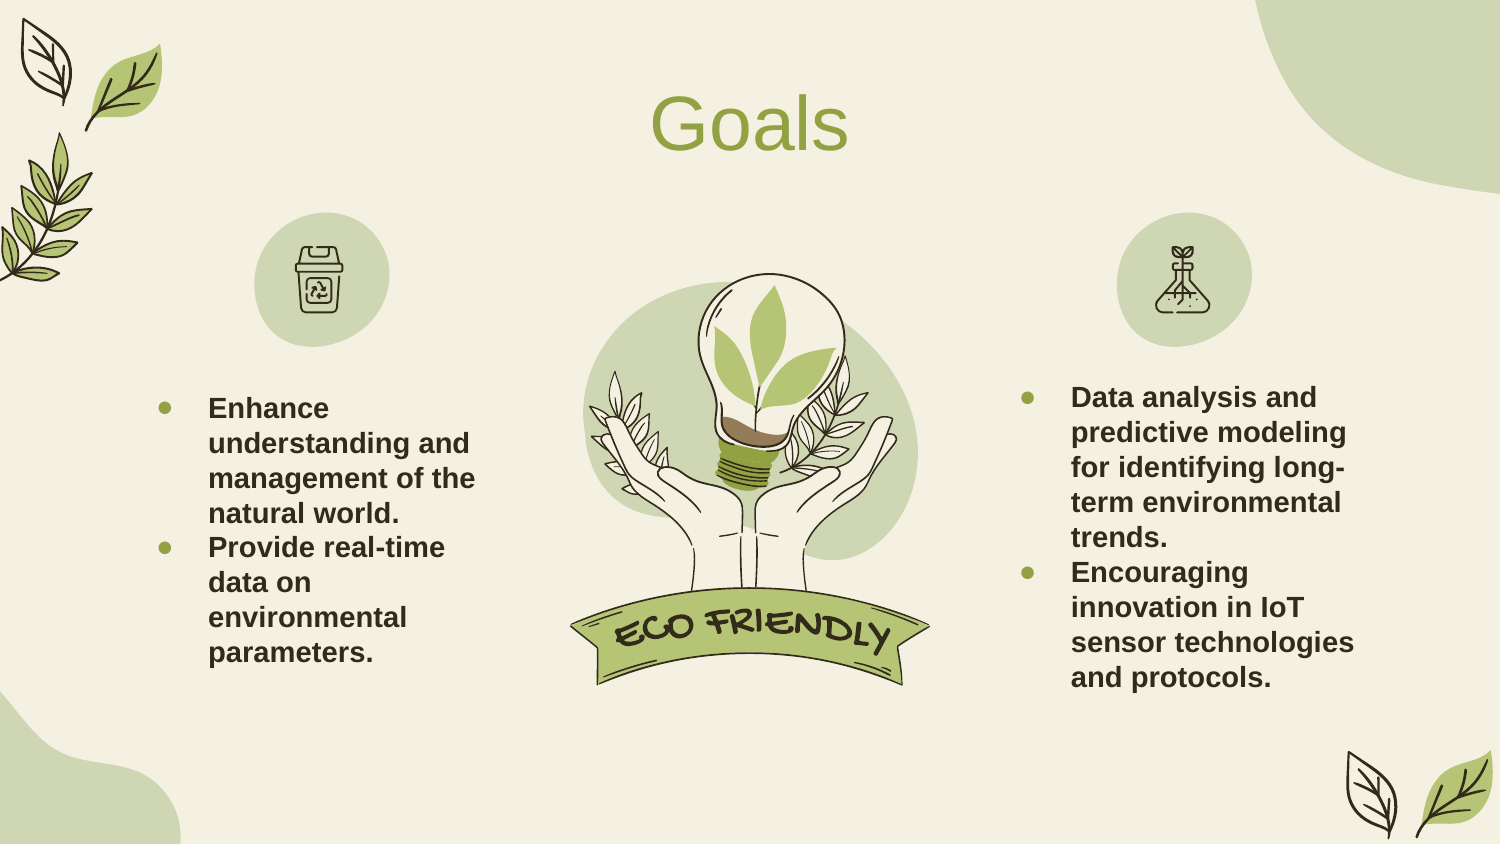

# Goals

Data analysis and predictive modeling for identifying long-term environmental trends.
Encouraging innovation in IoT sensor technologies and protocols.

Enhance understanding and management of the natural world.
Provide real-time data on environmental parameters.